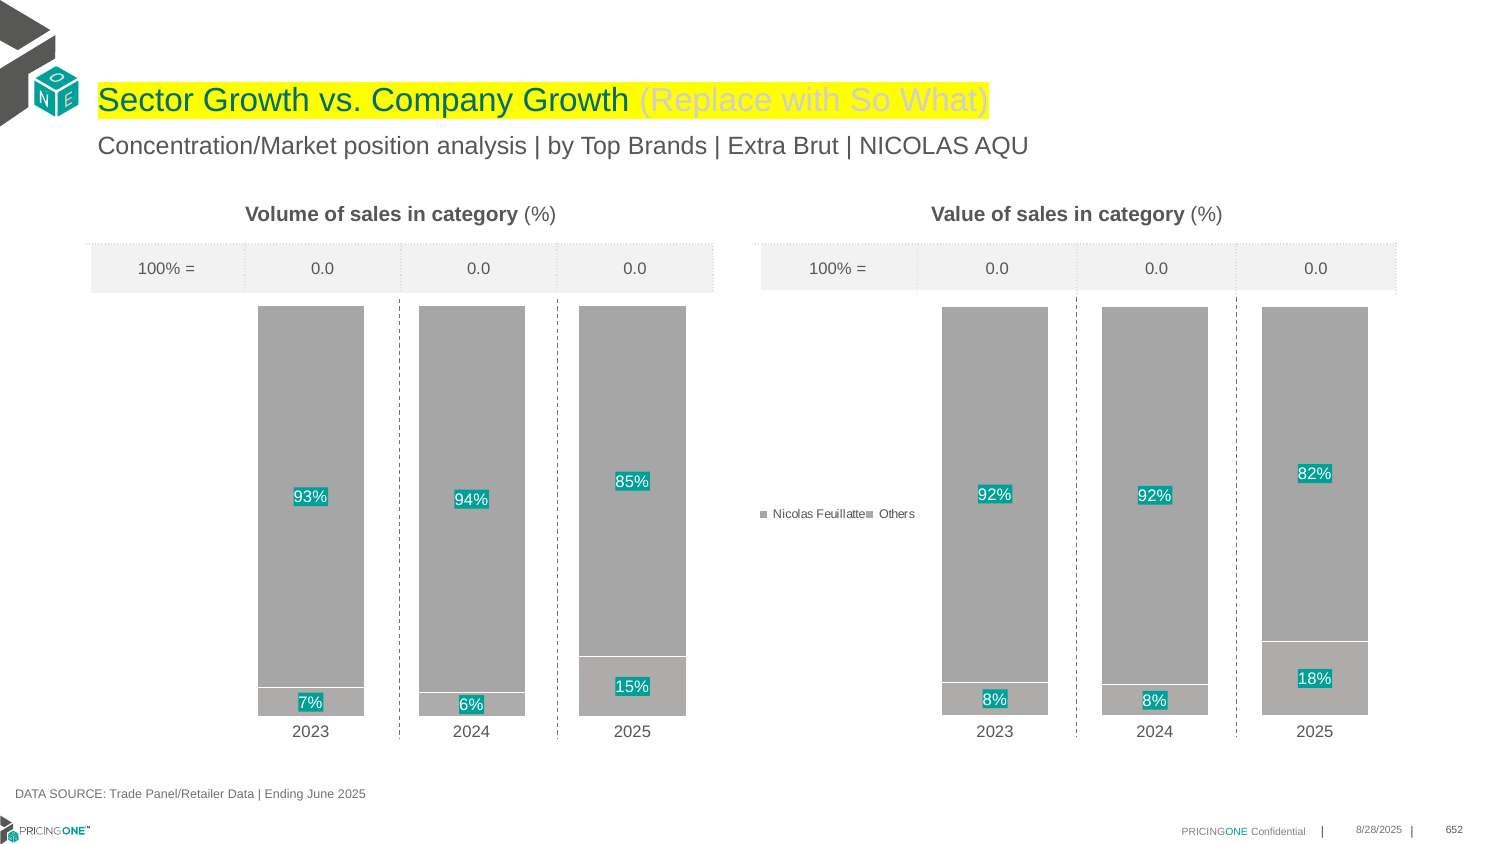

# Sector Growth vs. Company Growth (Replace with So What)
Concentration/Market position analysis | by Top Brands | Extra Brut | NICOLAS AQU
| Volume of sales in category (%) |  |  |  |
| --- | --- | --- | --- |
| 100% = | 0.0 | 0.0 | 0.0 |
| Value of sales in category (%) |  |  |  |
| --- | --- | --- | --- |
| 100% = | 0.0 | 0.0 | 0.0 |

### Chart

| Category | Others | Nicolas Feuillatte |
|---|---|---|
| 2023 | 0.06903163950143816 | 0.9309683604985618 |
| 2024 | 0.056935817805383024 | 0.943064182194617 |
| 2025 | 0.14505494505494504 | 0.8549450549450549 |

### Chart

| Category | Others | Nicolas Feuillatte |
|---|---|---|
| 2023 | 0.08224876541708226 | 0.9177512345829177 |
| 2024 | 0.07604148178199244 | 0.9239585182180076 |
| 2025 | 0.1821838516629059 | 0.817816148337094 |
DATA SOURCE: Trade Panel/Retailer Data | Ending June 2025

8/28/2025
652